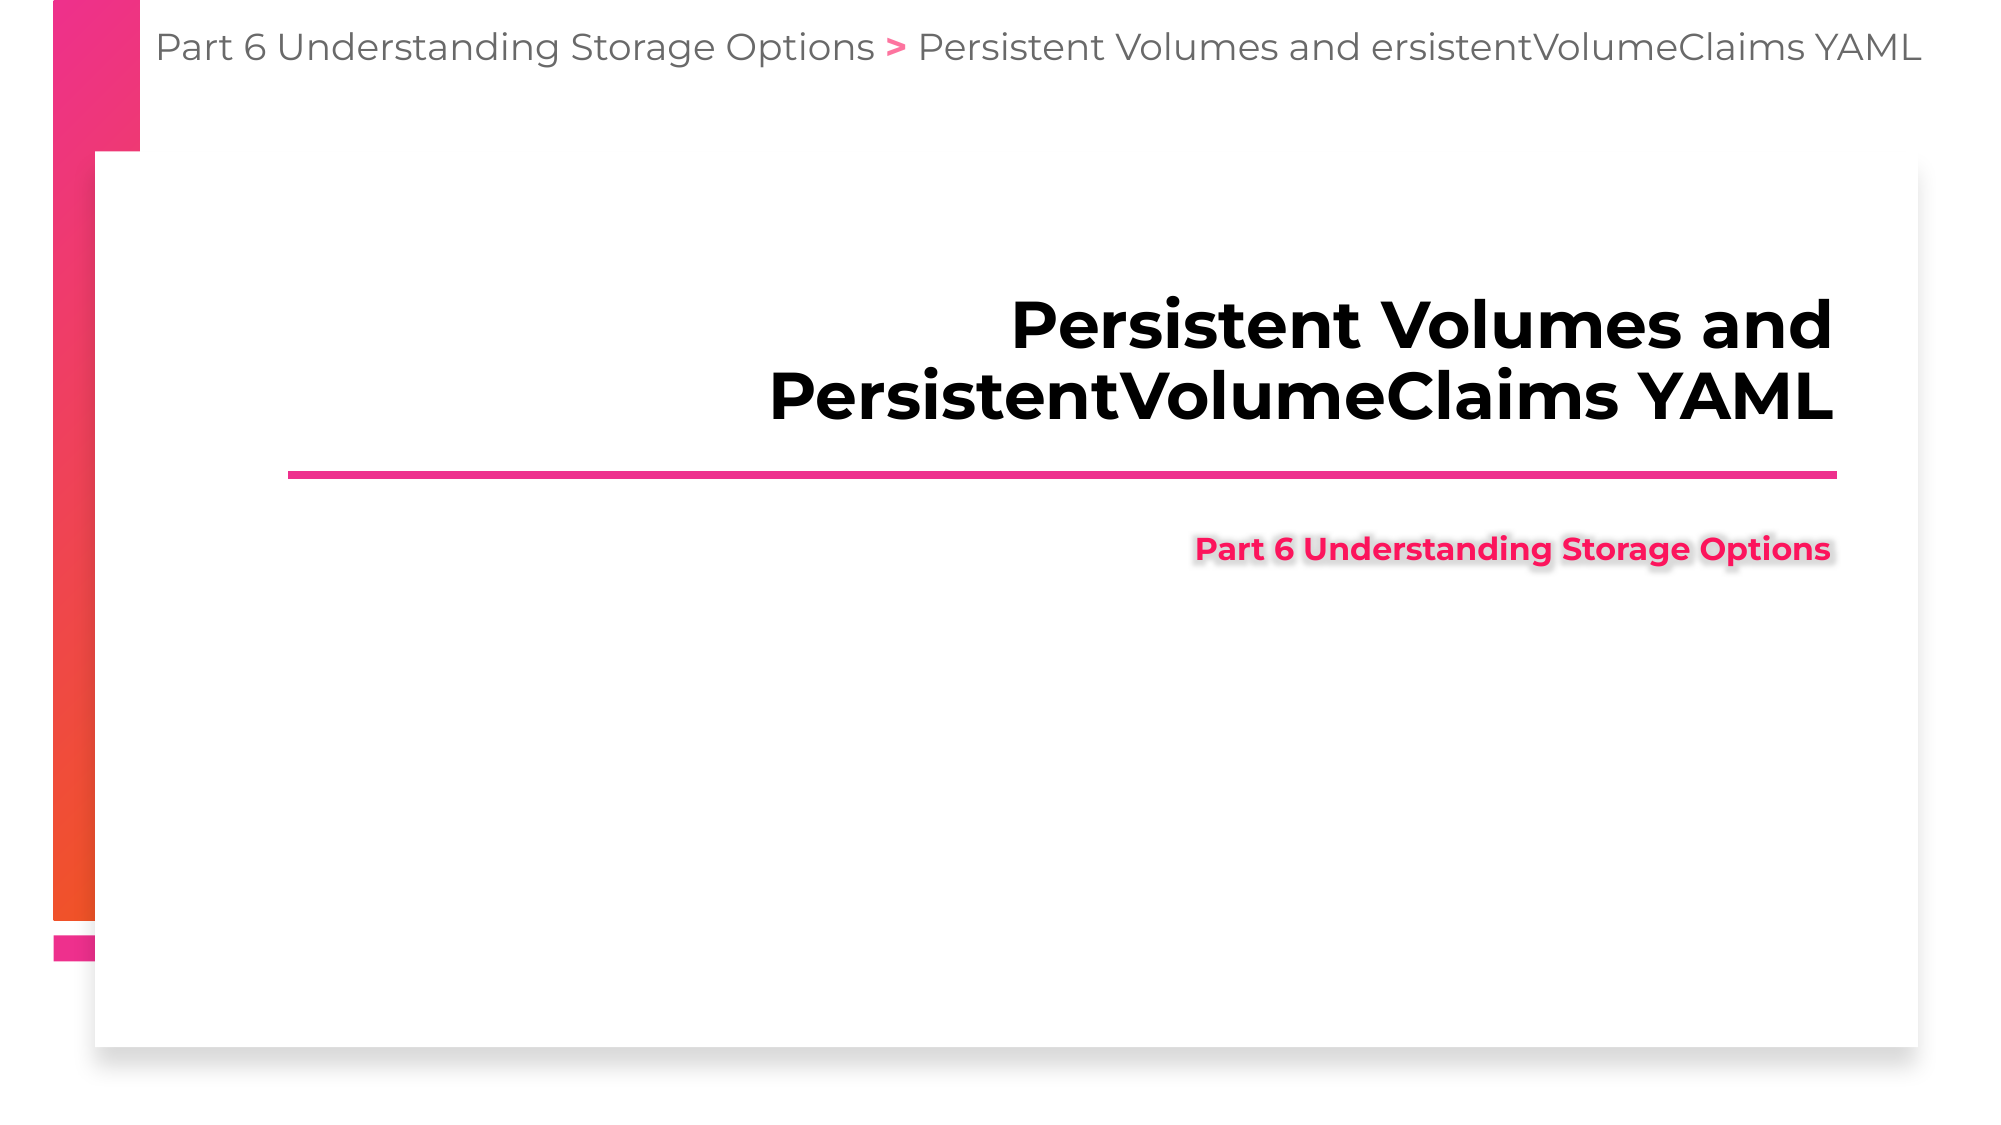

Part 6 Understanding Storage Options > Persistent Volumes and ersistentVolumeClaims YAML

Persistent Volumes and PersistentVolumeClaims YAML

Part 6 Understanding Storage Options